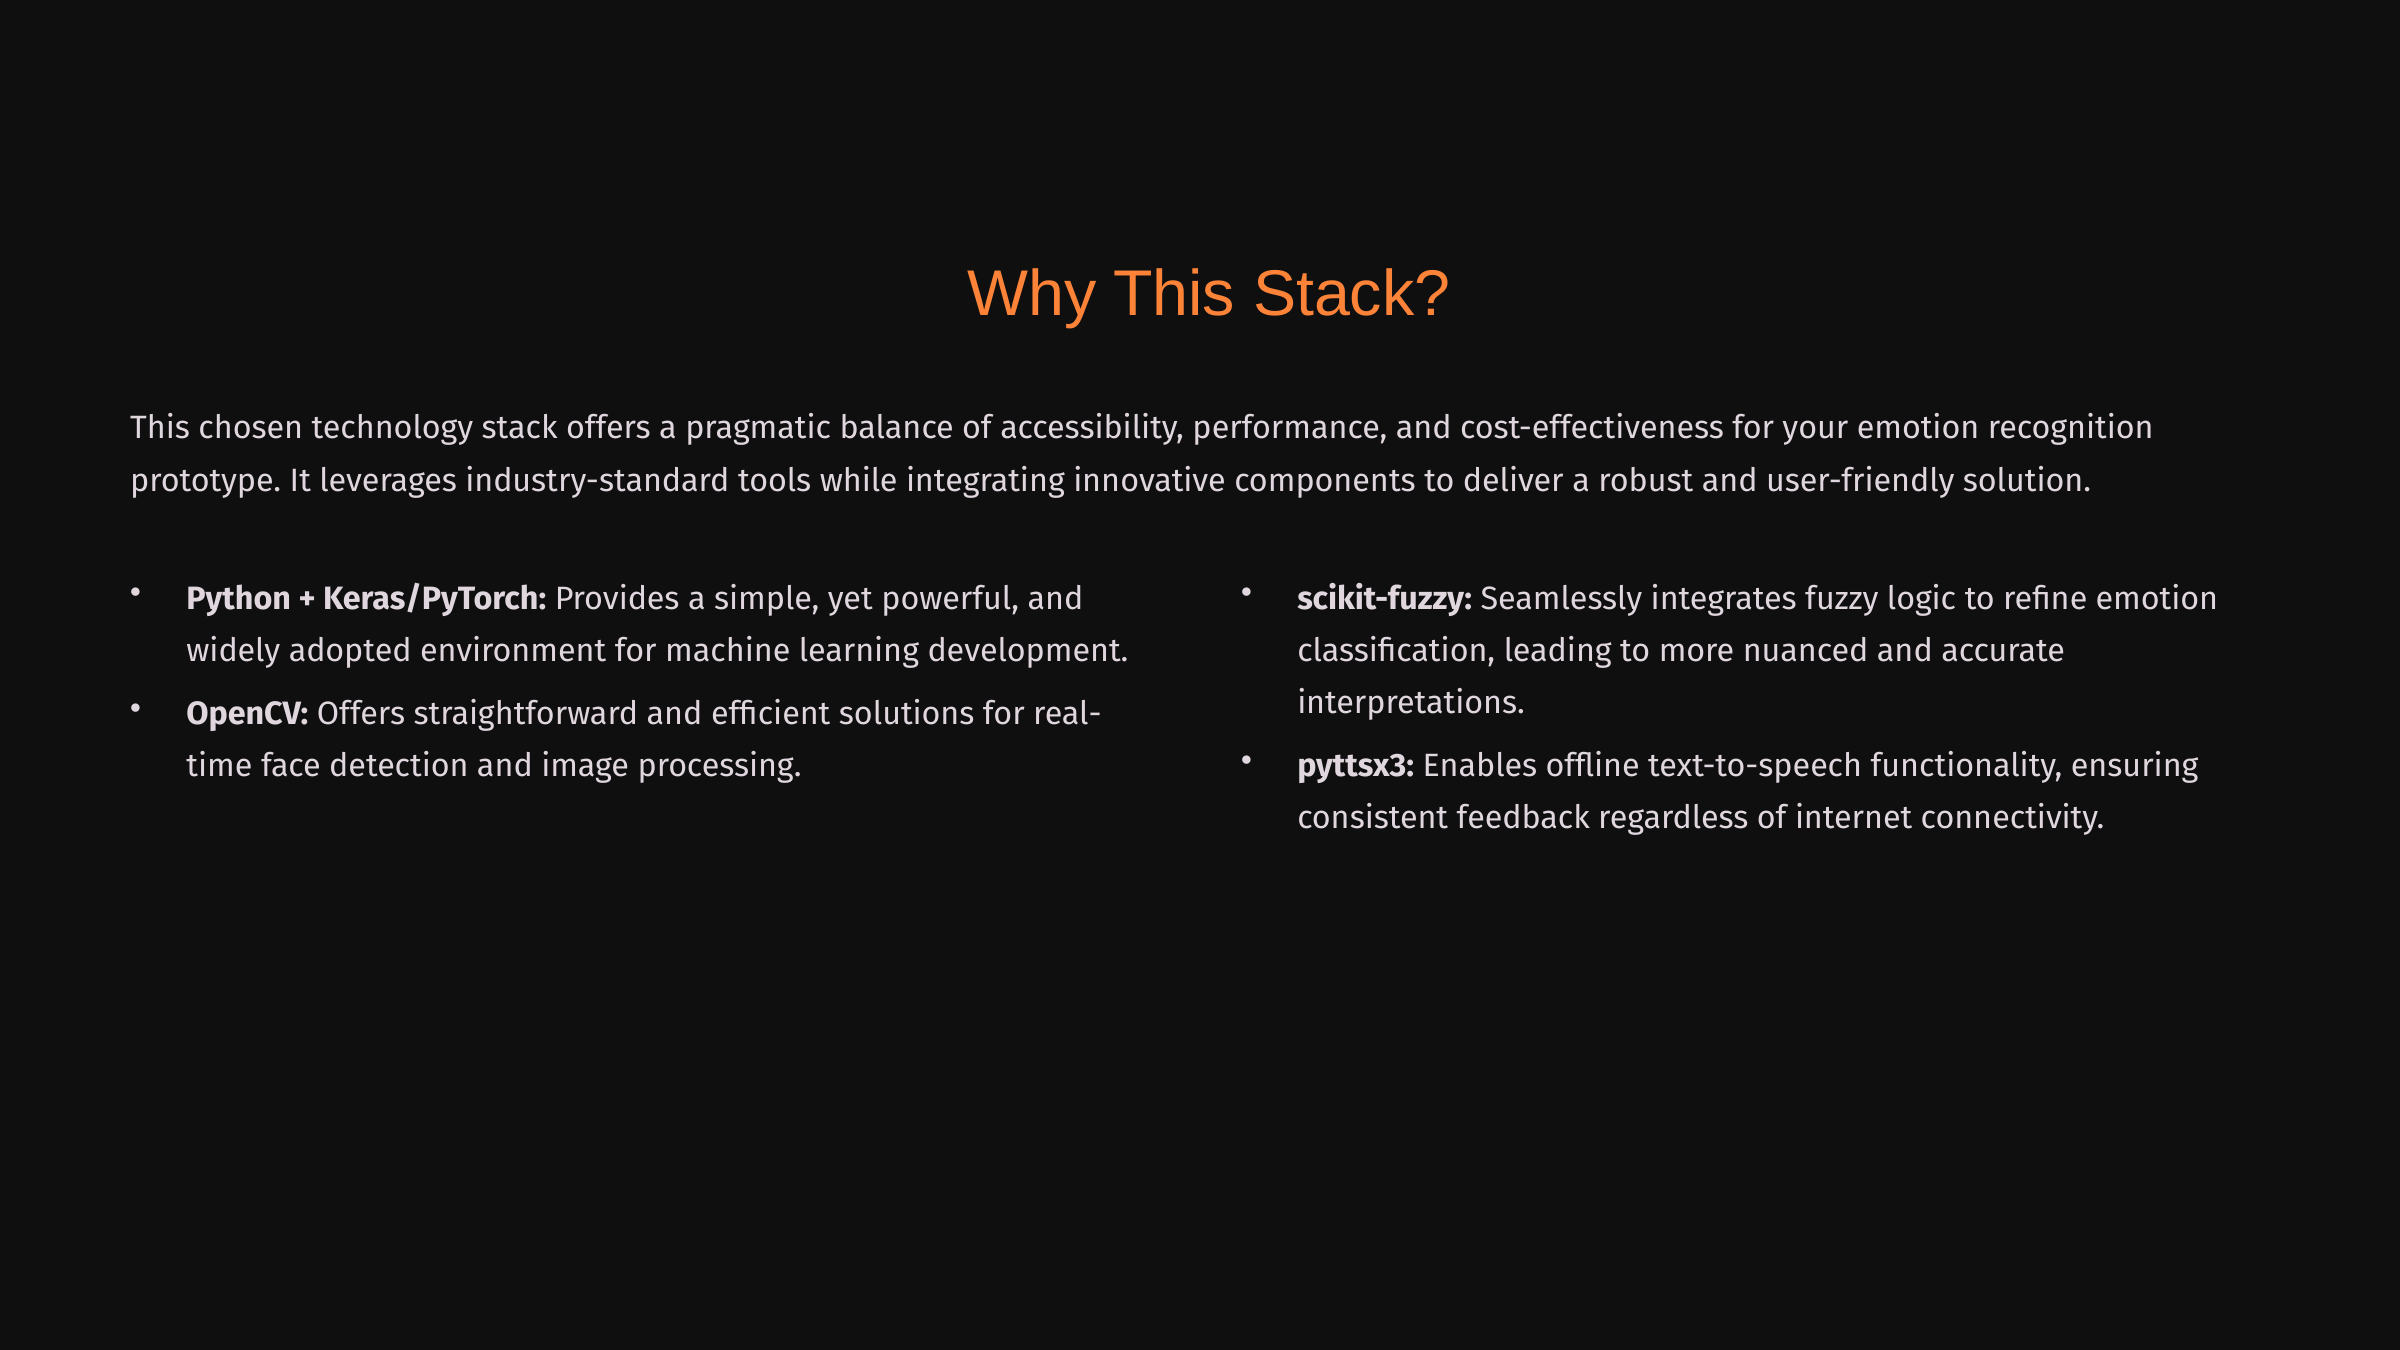

Why This Stack?
This chosen technology stack offers a pragmatic balance of accessibility, performance, and cost-effectiveness for your emotion recognition prototype. It leverages industry-standard tools while integrating innovative components to deliver a robust and user-friendly solution.
Python + Keras/PyTorch: Provides a simple, yet powerful, and widely adopted environment for machine learning development.
scikit-fuzzy: Seamlessly integrates fuzzy logic to refine emotion classification, leading to more nuanced and accurate interpretations.
OpenCV: Offers straightforward and efficient solutions for real-time face detection and image processing.
pyttsx3: Enables offline text-to-speech functionality, ensuring consistent feedback regardless of internet connectivity.